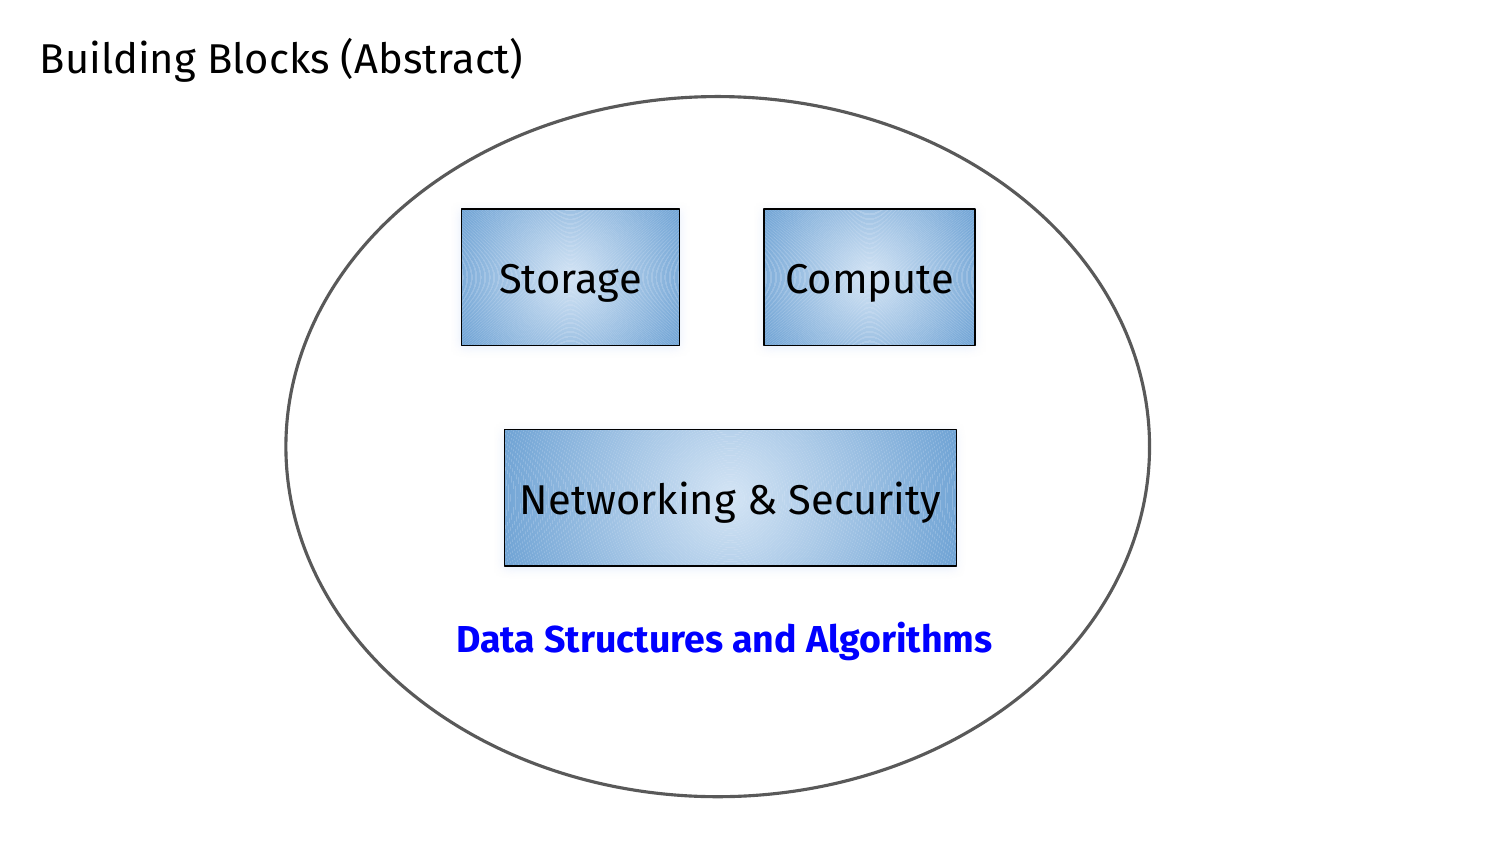

Building Blocks (Abstract)

Storage
Compute
Networking & Security
Data Structures and Algorithms